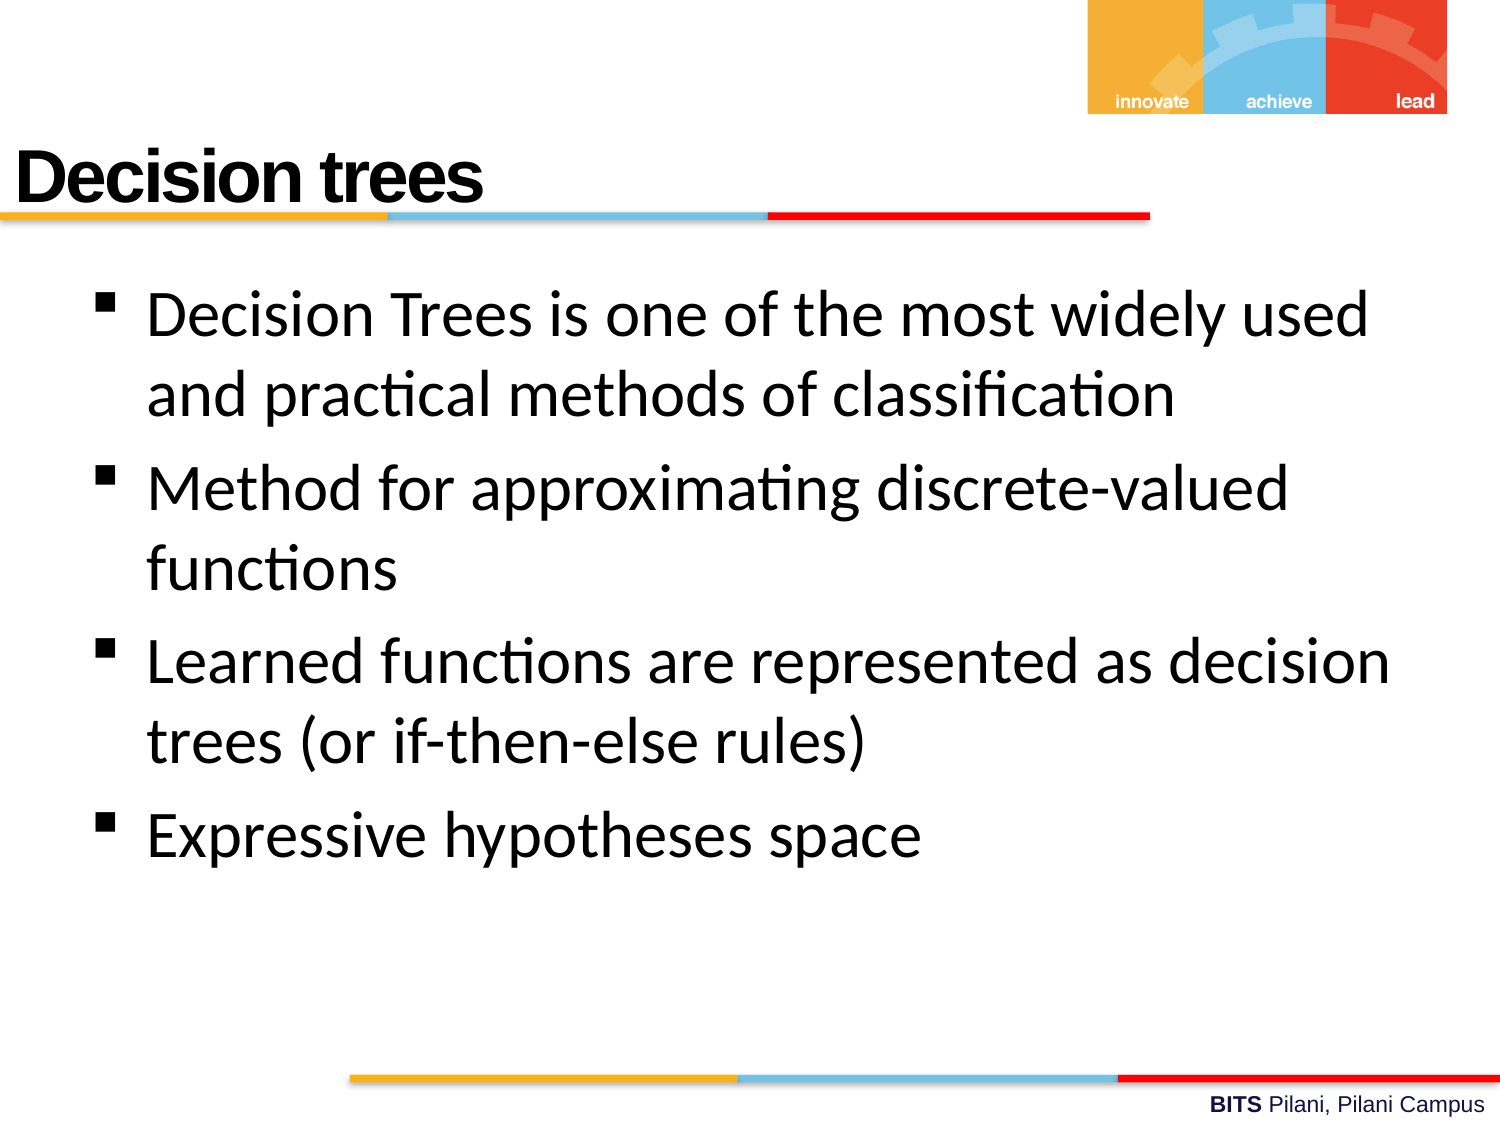

# Decision trees
Decision Trees is one of the most widely used and practical methods of classification
Method for approximating discrete-valued functions
Learned functions are represented as decision trees (or if-then-else rules)
Expressive hypotheses space